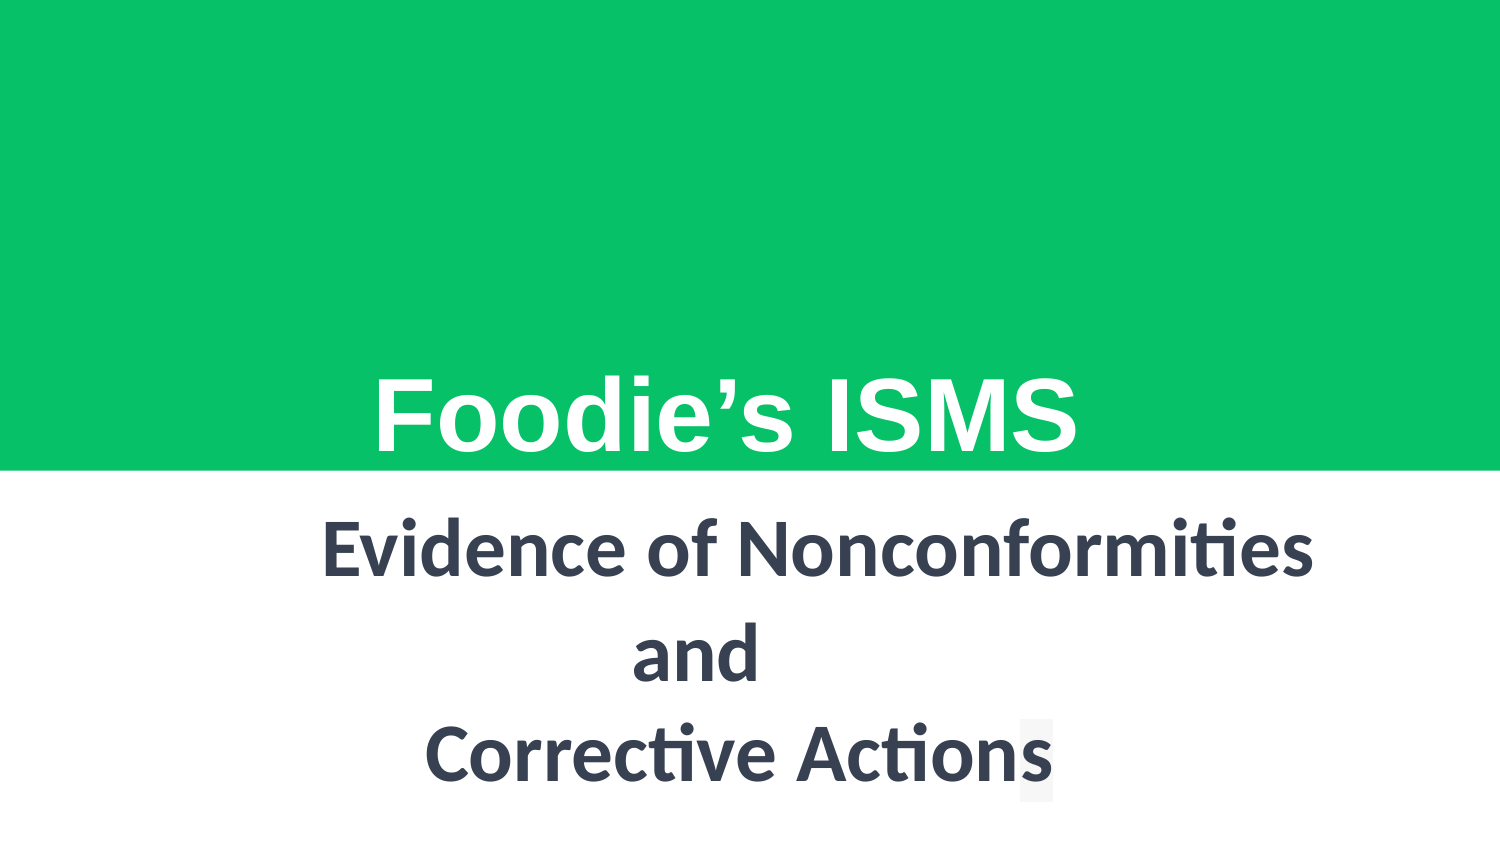

Foodie’s ISMS
Foodie’s  ISMS
How ISMS relates

Foodie’s ISMS
          Evidence of Nonconformities
                                and
                     Corrective Actions